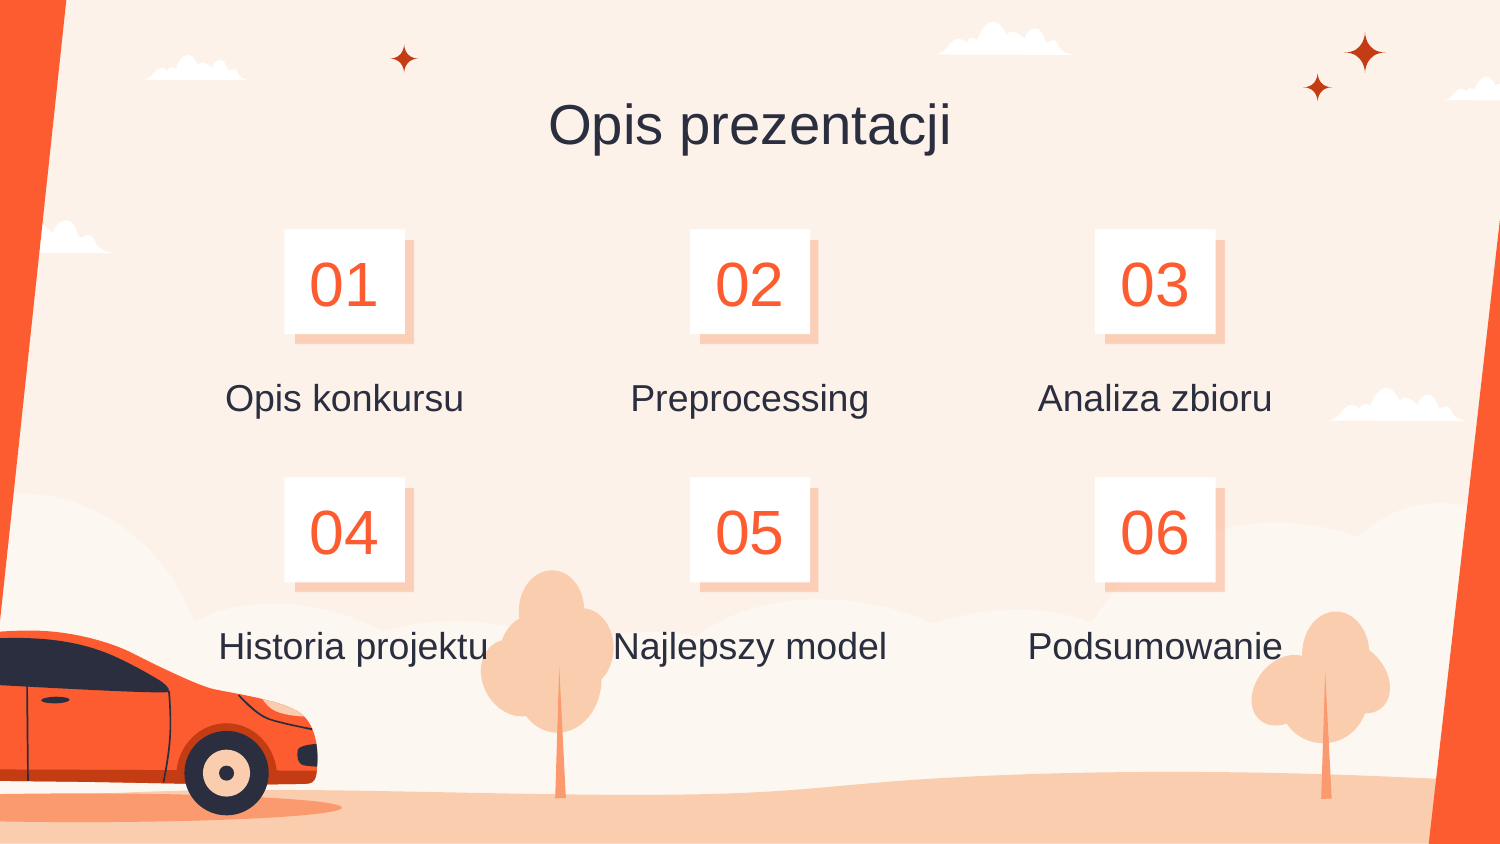

# Opis prezentacji
01
02
03
Opis konkursu
Preprocessing
Analiza zbioru
04
05
06
Historia projektu
Najlepszy model
Podsumowanie